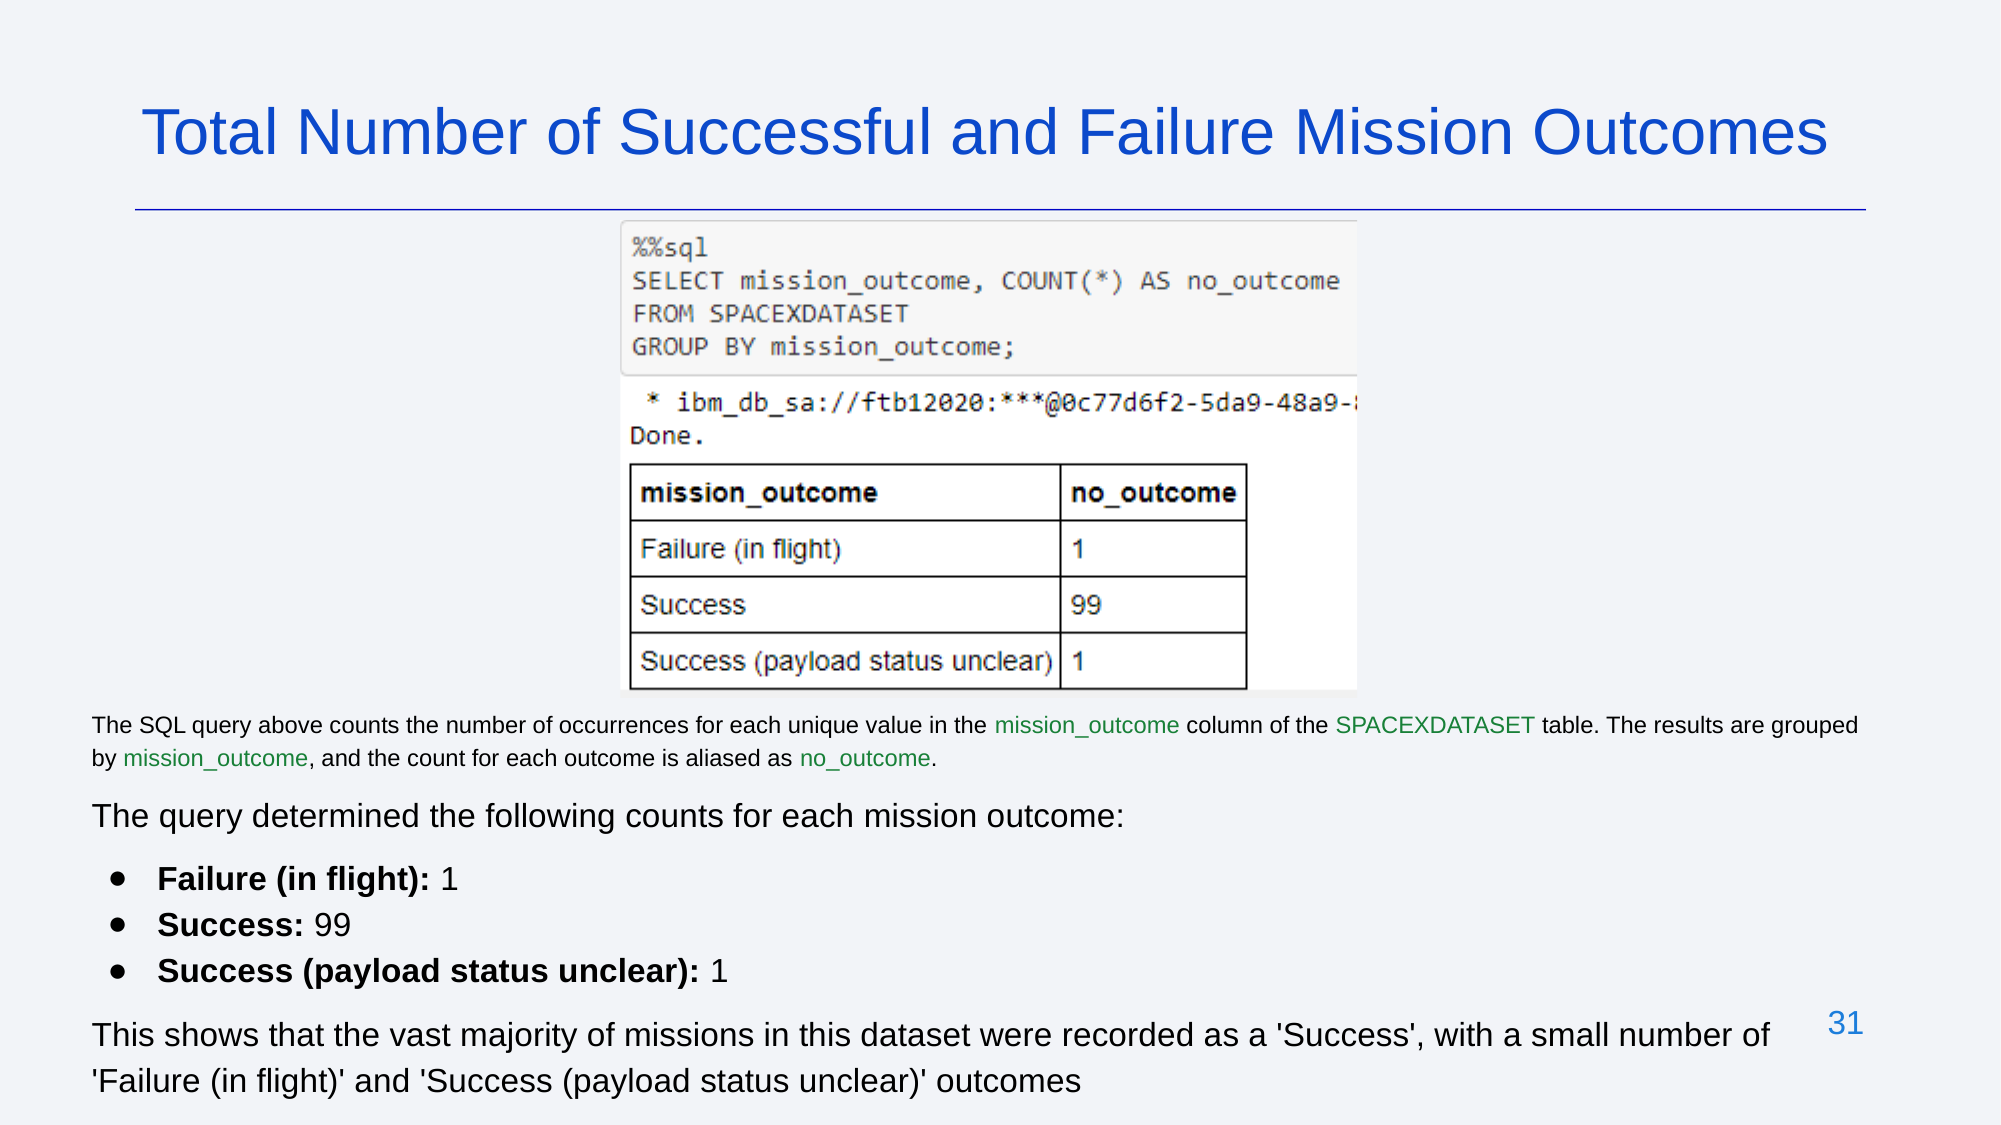

Total Number of Successful and Failure Mission Outcomes

The SQL query above counts the number of occurrences for each unique value in the mission_outcome column of the SPACEXDATASET table. The results are grouped by mission_outcome, and the count for each outcome is aliased as no_outcome.
The query determined the following counts for each mission outcome:
Failure (in flight): 1
Success: 99
Success (payload status unclear): 1
This shows that the vast majority of missions in this dataset were recorded as a 'Success', with a small number of 'Failure (in flight)' and 'Success (payload status unclear)' outcomes
31